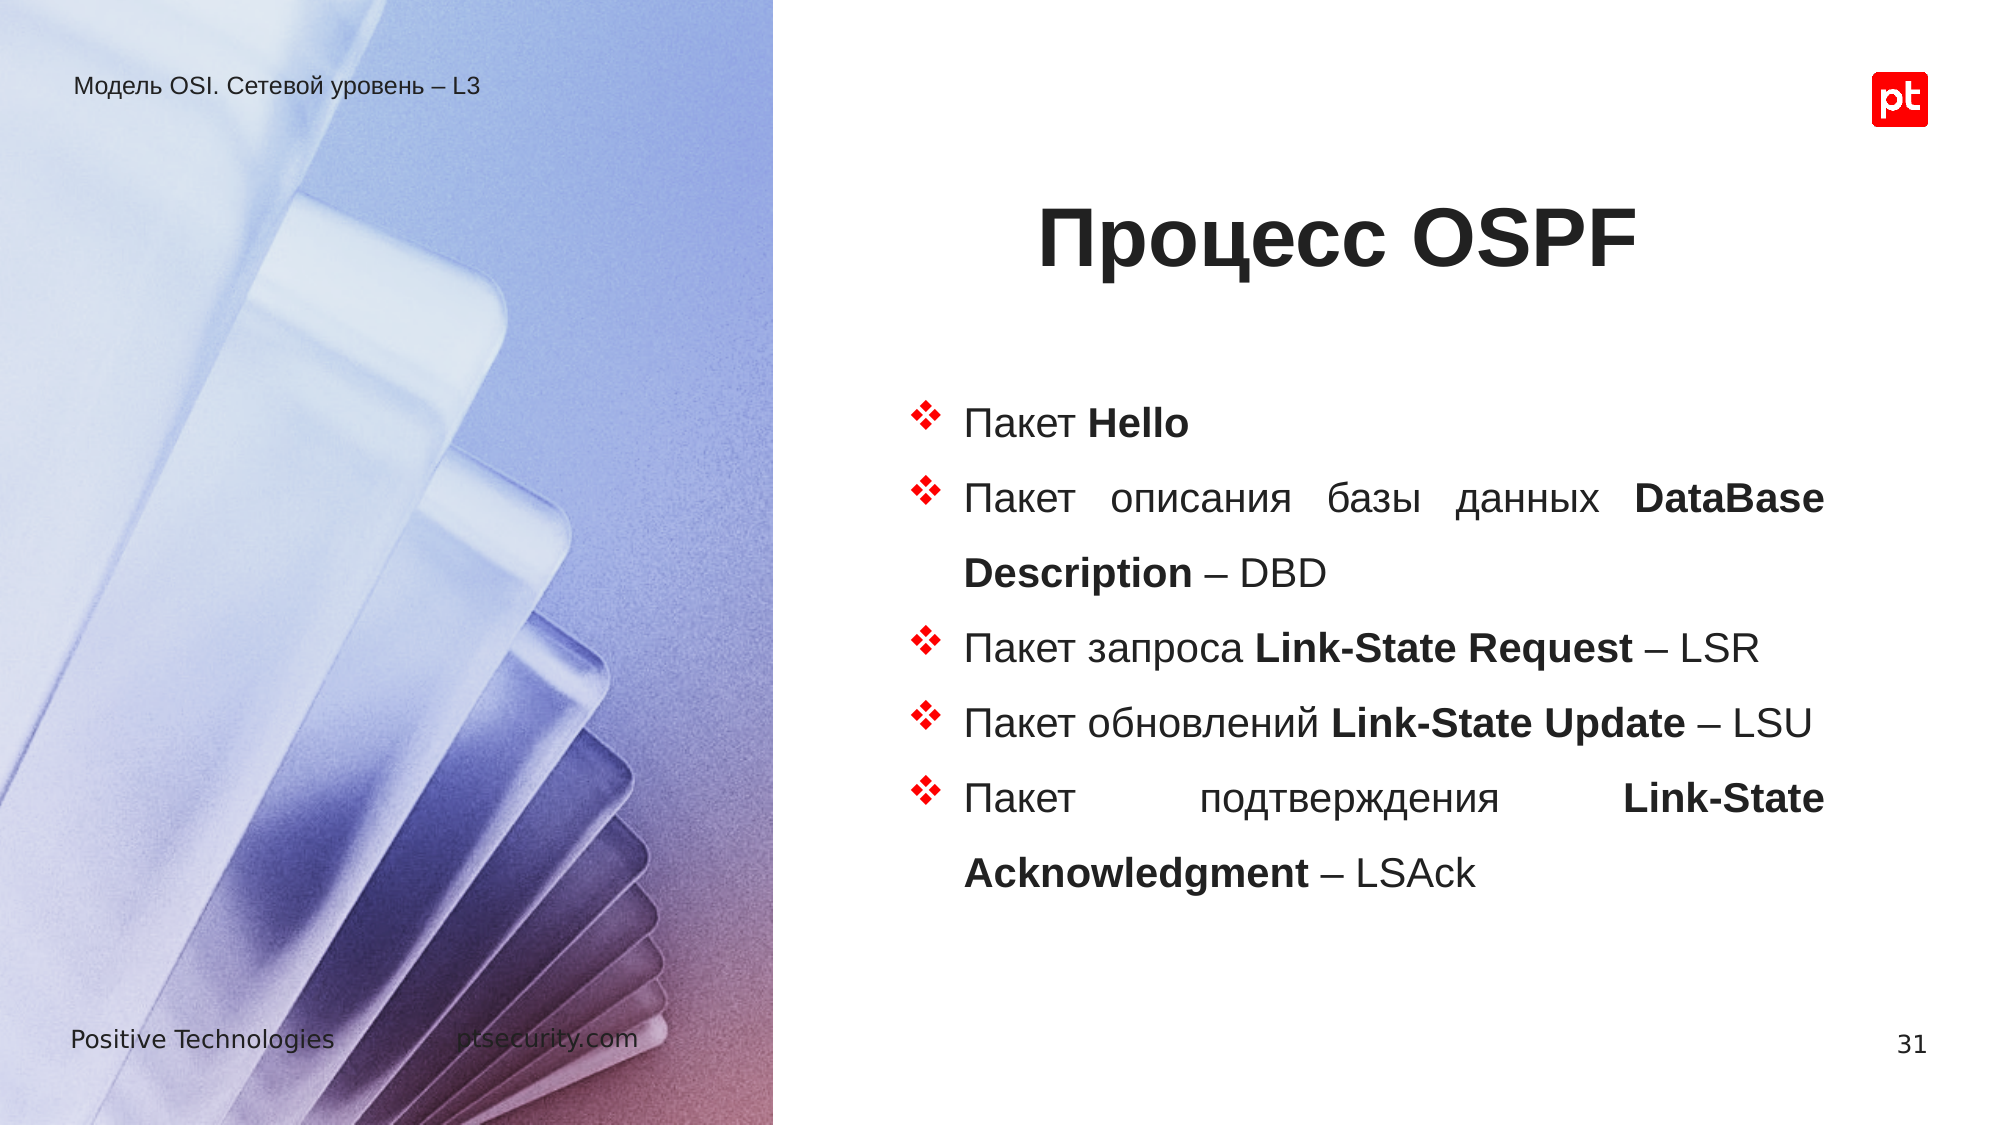

Модель OSI. Сетевой уровень – L3
# Процесс OSPF
Пакет Hello
Пакет описания базы данных DataBase Description – DBD
Пакет запроса Link-State Request – LSR
Пакет обновлений Link-State Update – LSU
Пакет подтверждения Link-State Acknowledgment – LSAck
31